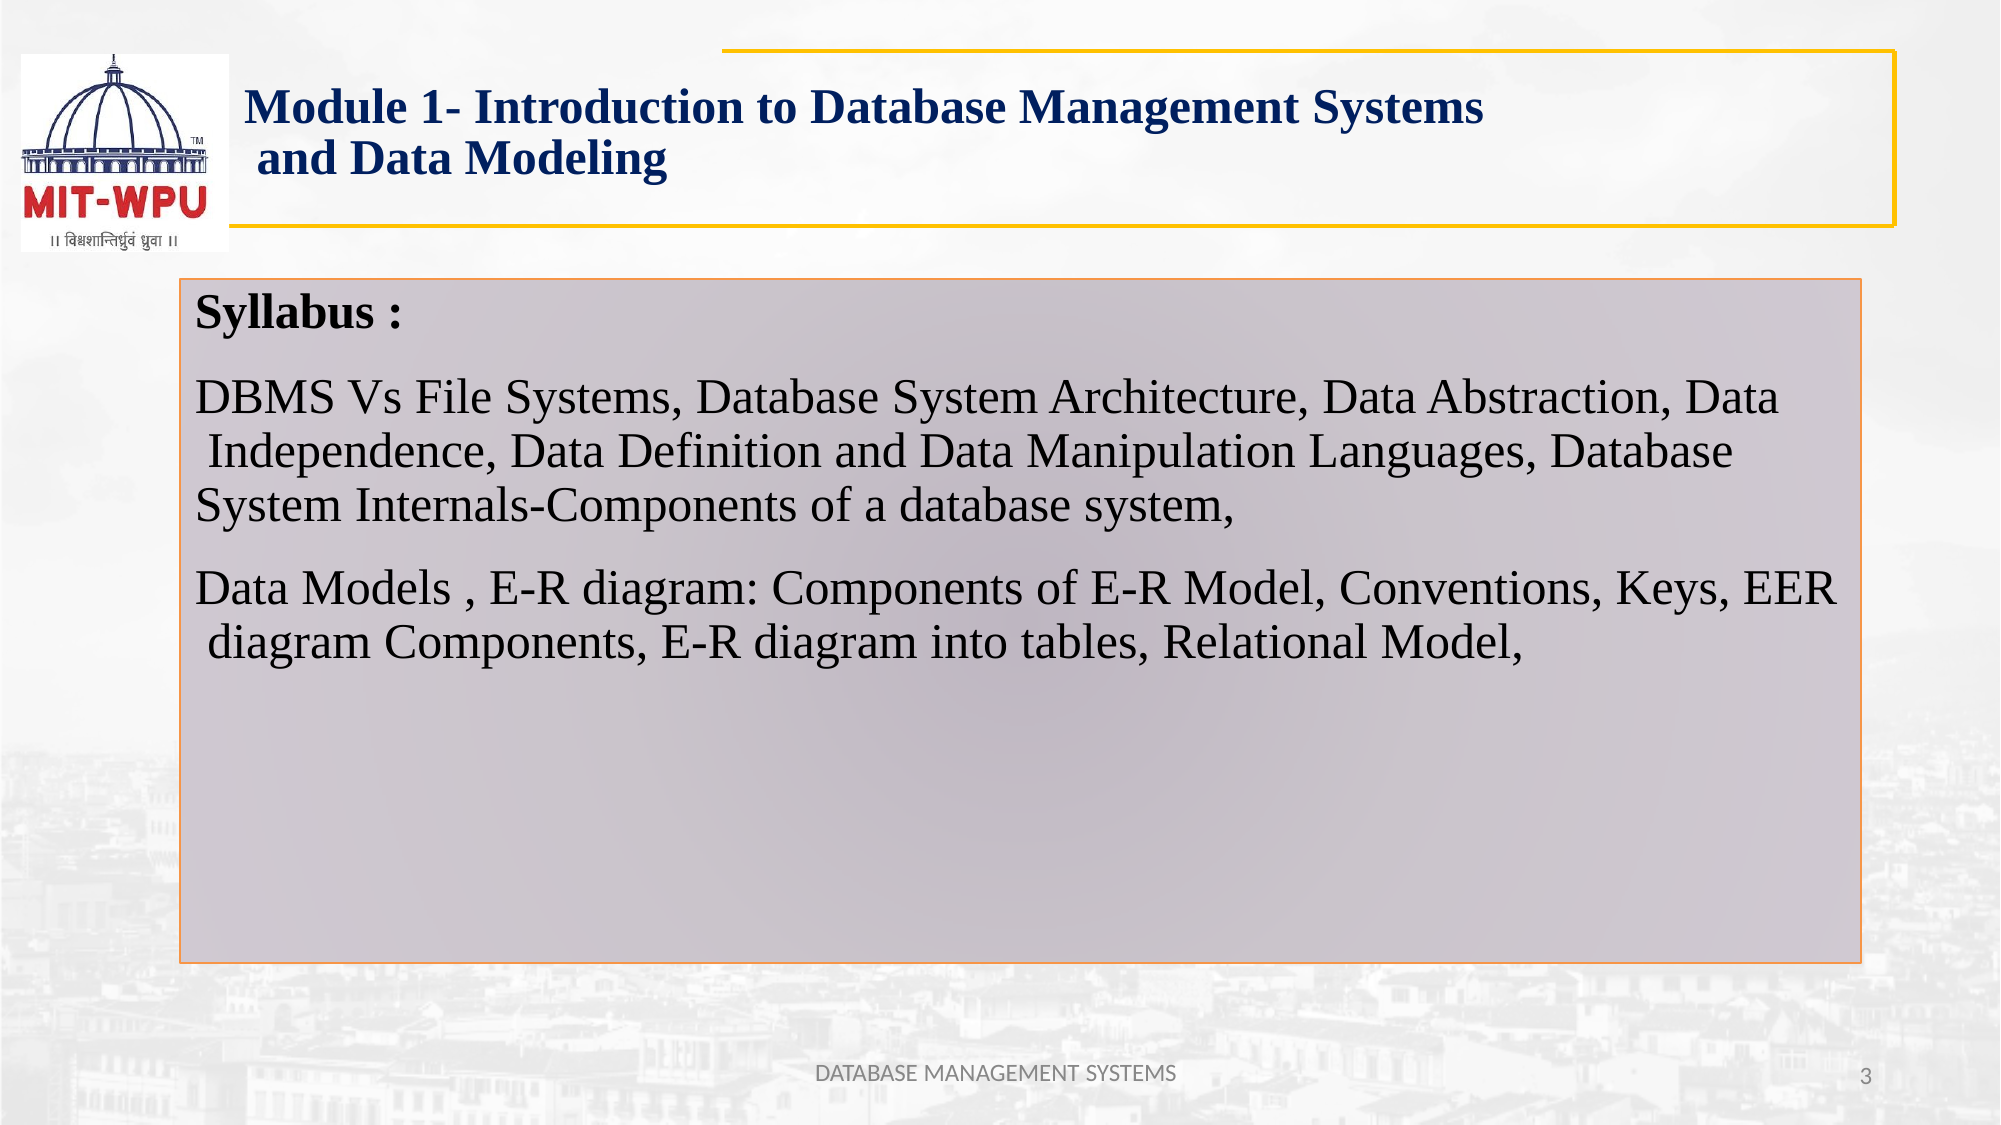

# Module 1- Introduction to Database Management Systems  and Data Modeling
Syllabus :
DBMS Vs File Systems, Database System Architecture, Data Abstraction, Data  Independence, Data Definition and Data Manipulation Languages, Database  System Internals-Components of a database system,
Data Models , E-R diagram: Components of E-R Model, Conventions, Keys, EER  diagram Components, E-R diagram into tables, Relational Model,

DATABASE MANAGEMENT SYSTEMS
3